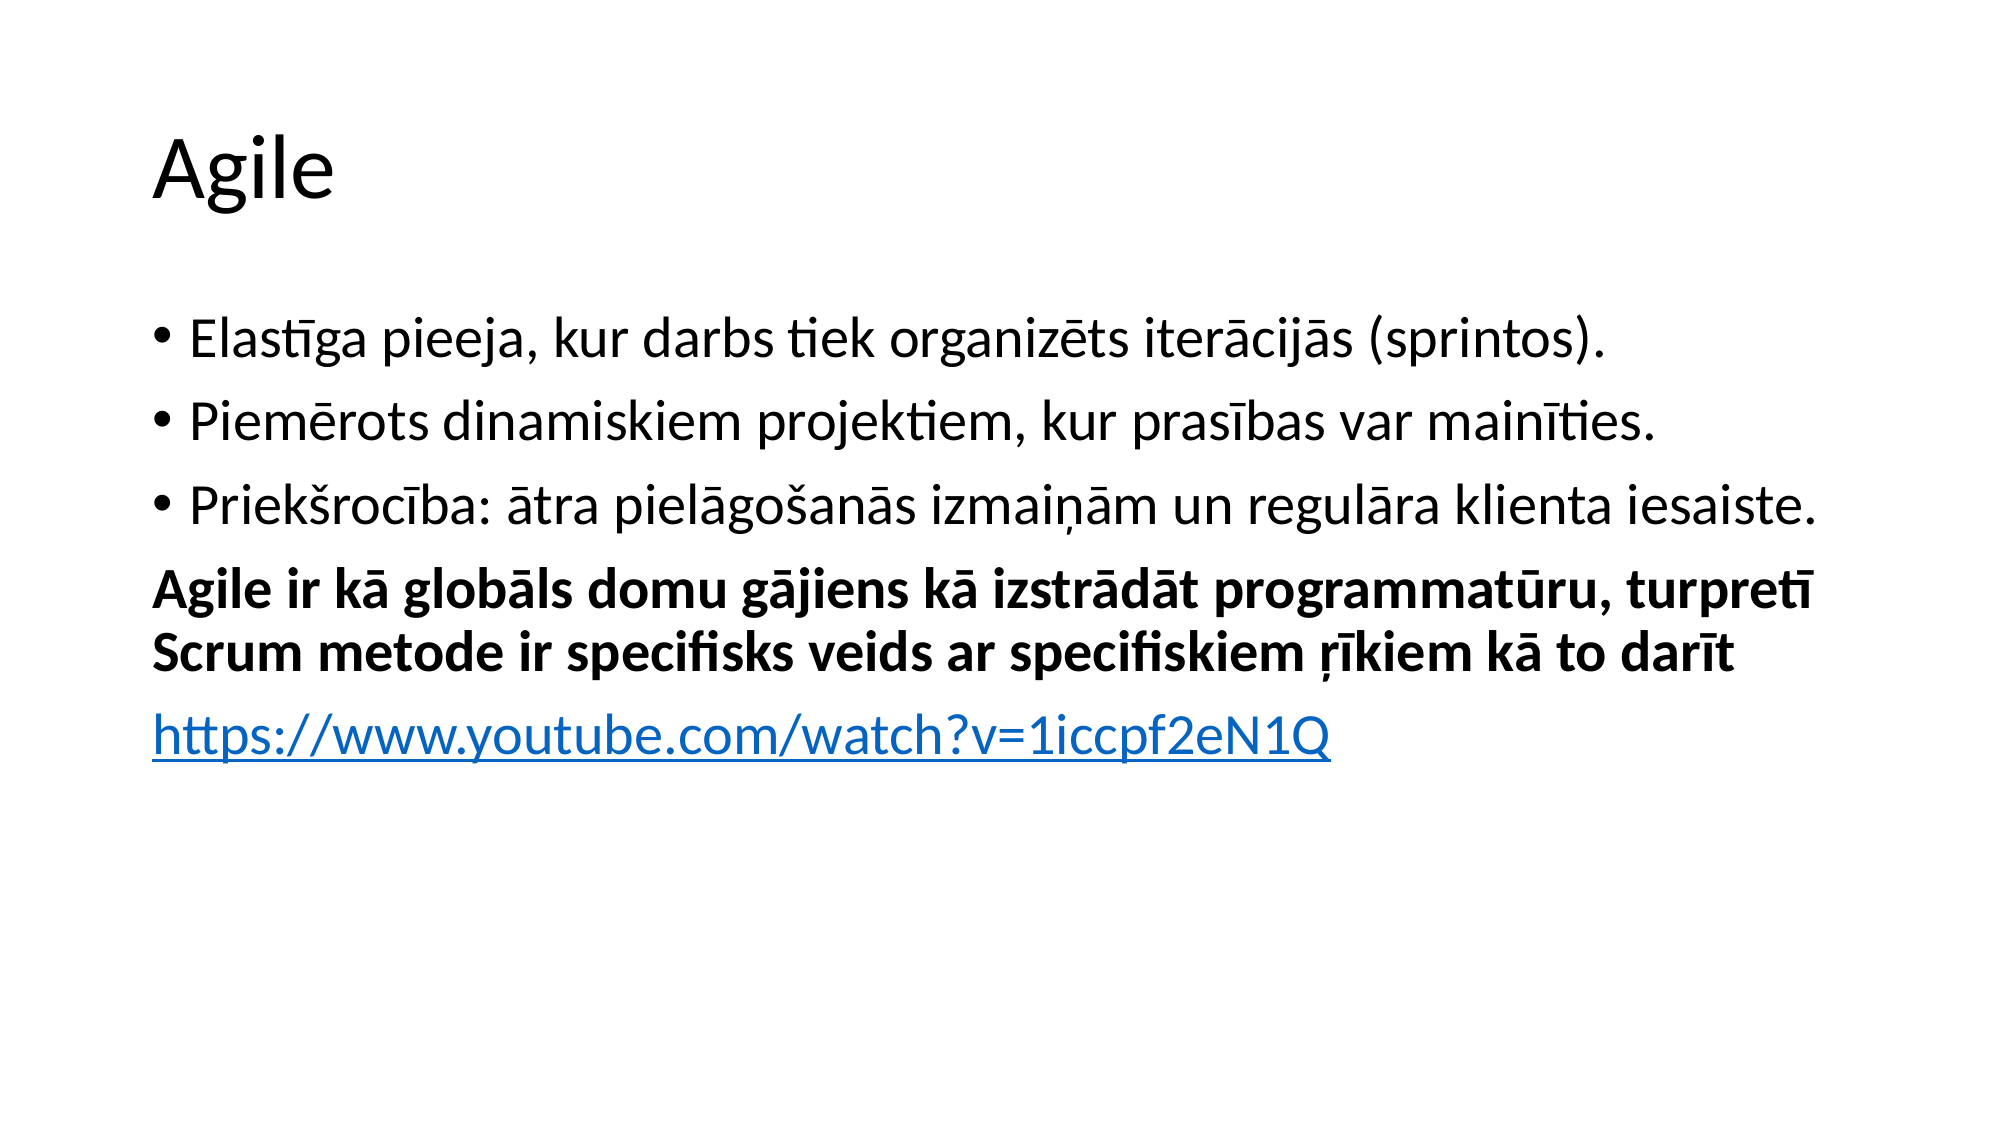

# Agile
Elastīga pieeja, kur darbs tiek organizēts iterācijās (sprintos).
Piemērots dinamiskiem projektiem, kur prasības var mainīties.
Priekšrocība: ātra pielāgošanās izmaiņām un regulāra klienta iesaiste.
Agile ir kā globāls domu gājiens kā izstrādāt programmatūru, turpretī Scrum metode ir specifisks veids ar specifiskiem ŗīkiem kā to darīt
https://www.youtube.com/watch?v=1iccpf2eN1Q